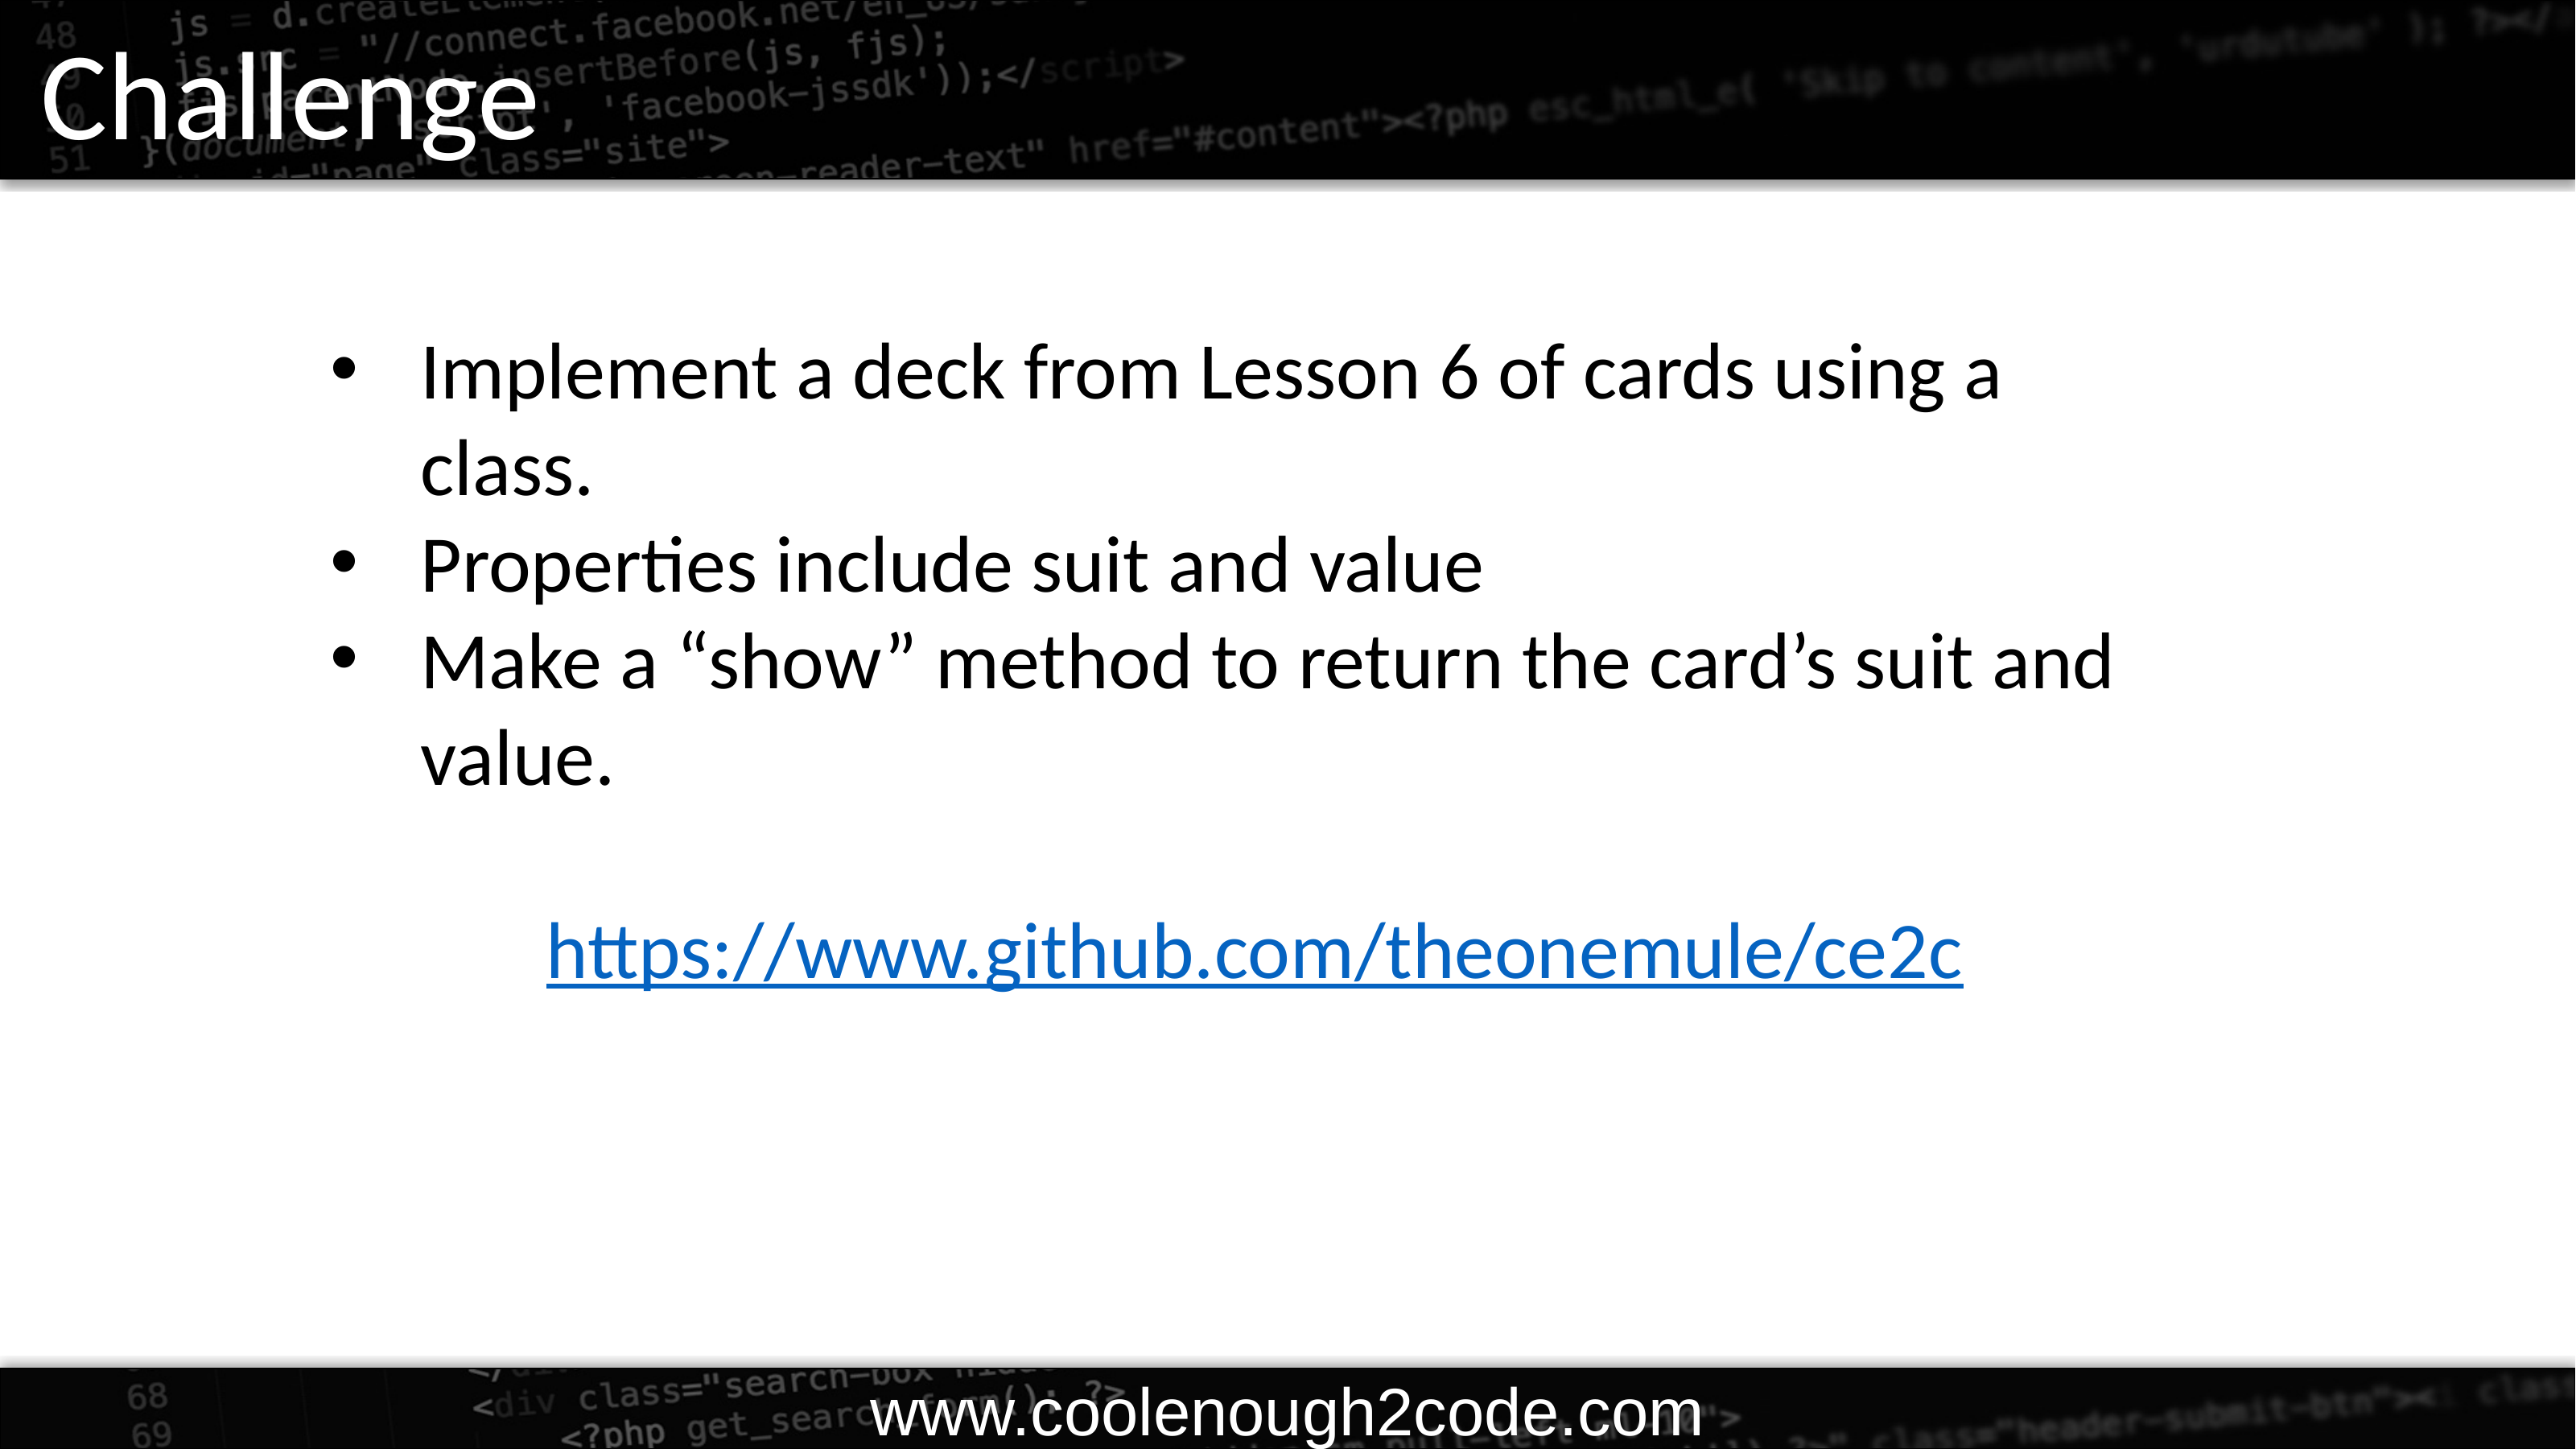

Challenge
Implement a deck from Lesson 6 of cards using a class.
Properties include suit and value
Make a “show” method to return the card’s suit and value.

https://www.github.com/theonemule/ce2c

www.coolenough2code.com